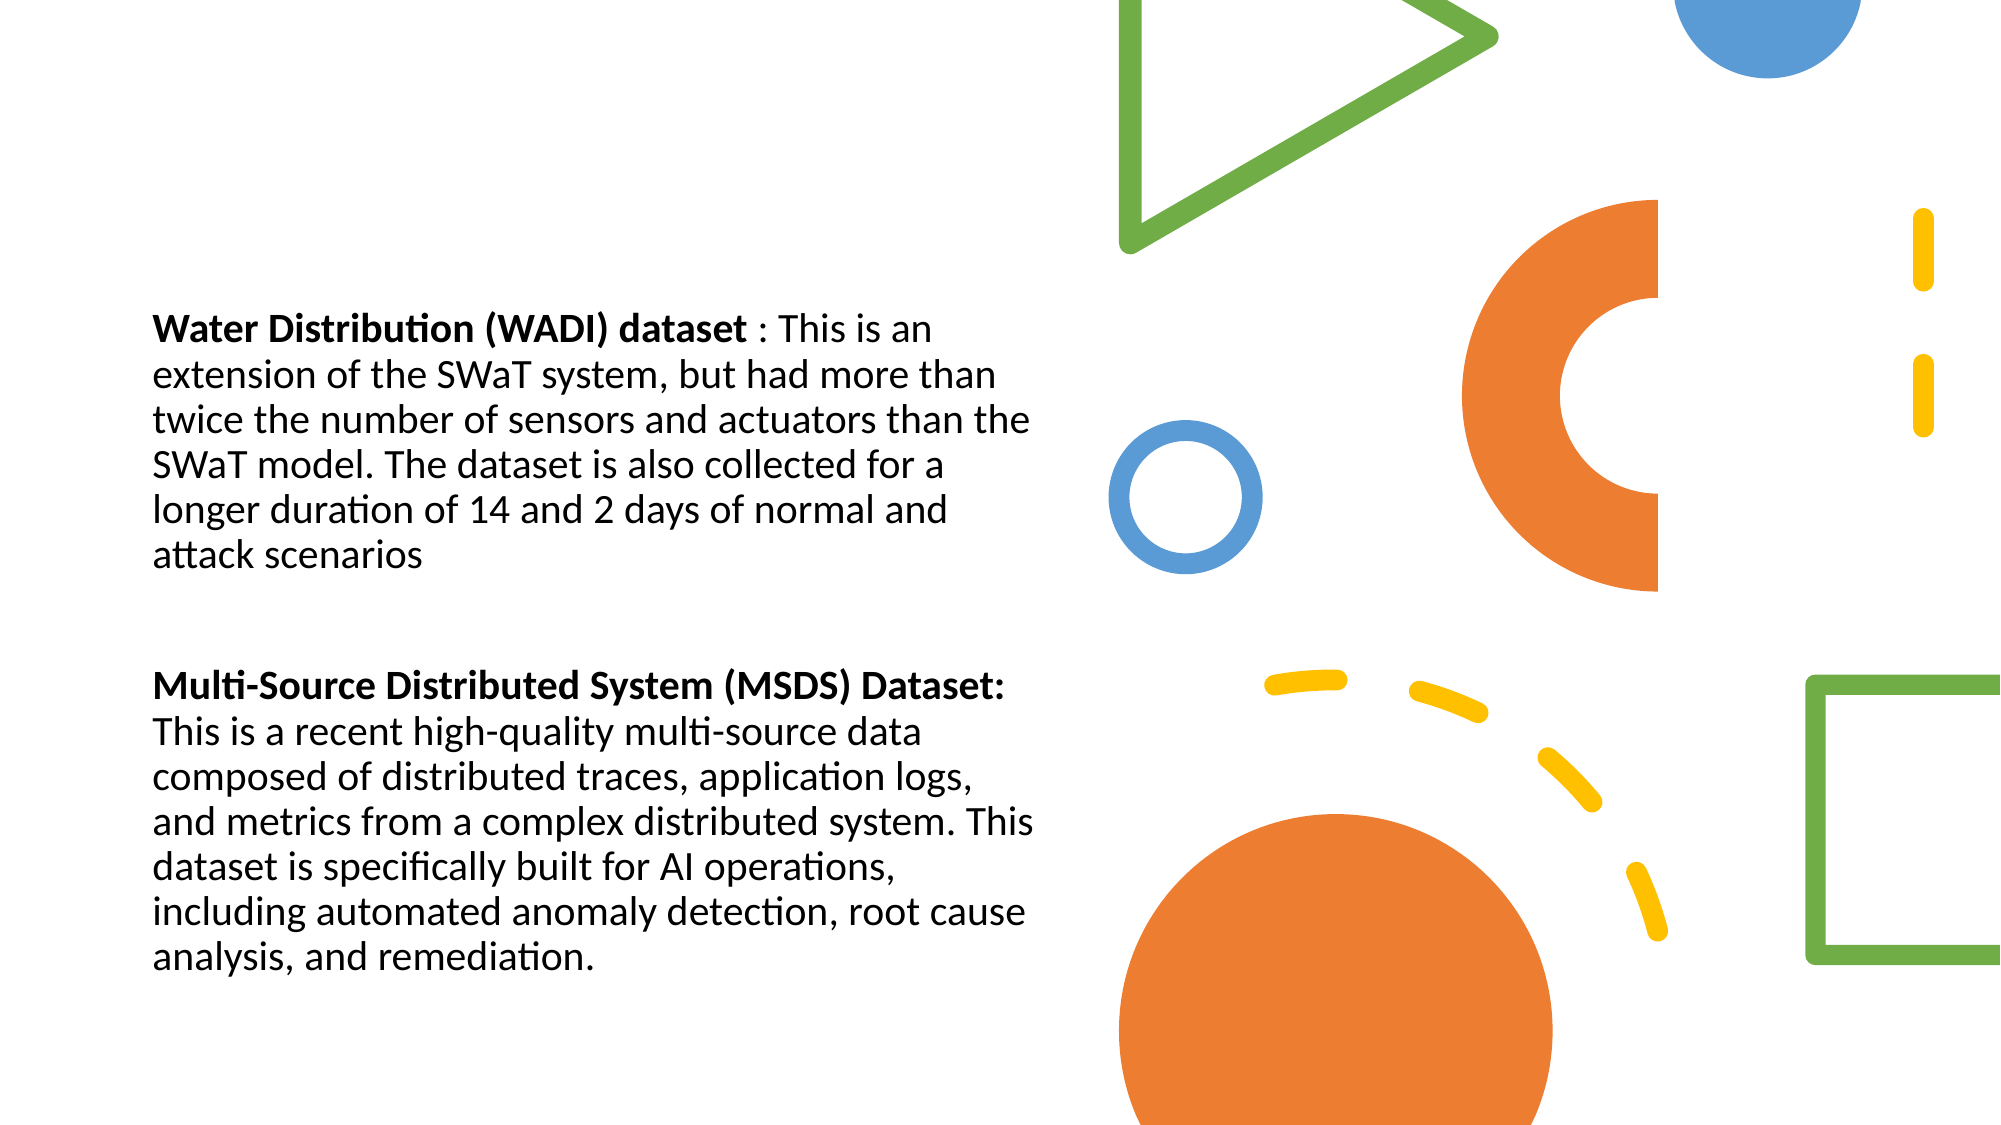

Water Distribution (WADI) dataset : This is an extension of the SWaT system, but had more than twice the number of sensors and actuators than the SWaT model. The dataset is also collected for a longer duration of 14 and 2 days of normal and attack scenarios

Multi-Source Distributed System (MSDS) Dataset: This is a recent high-quality multi-source data composed of distributed traces, application logs, and metrics from a complex distributed system. This dataset is specifically built for AI operations, including automated anomaly detection, root cause analysis, and remediation.